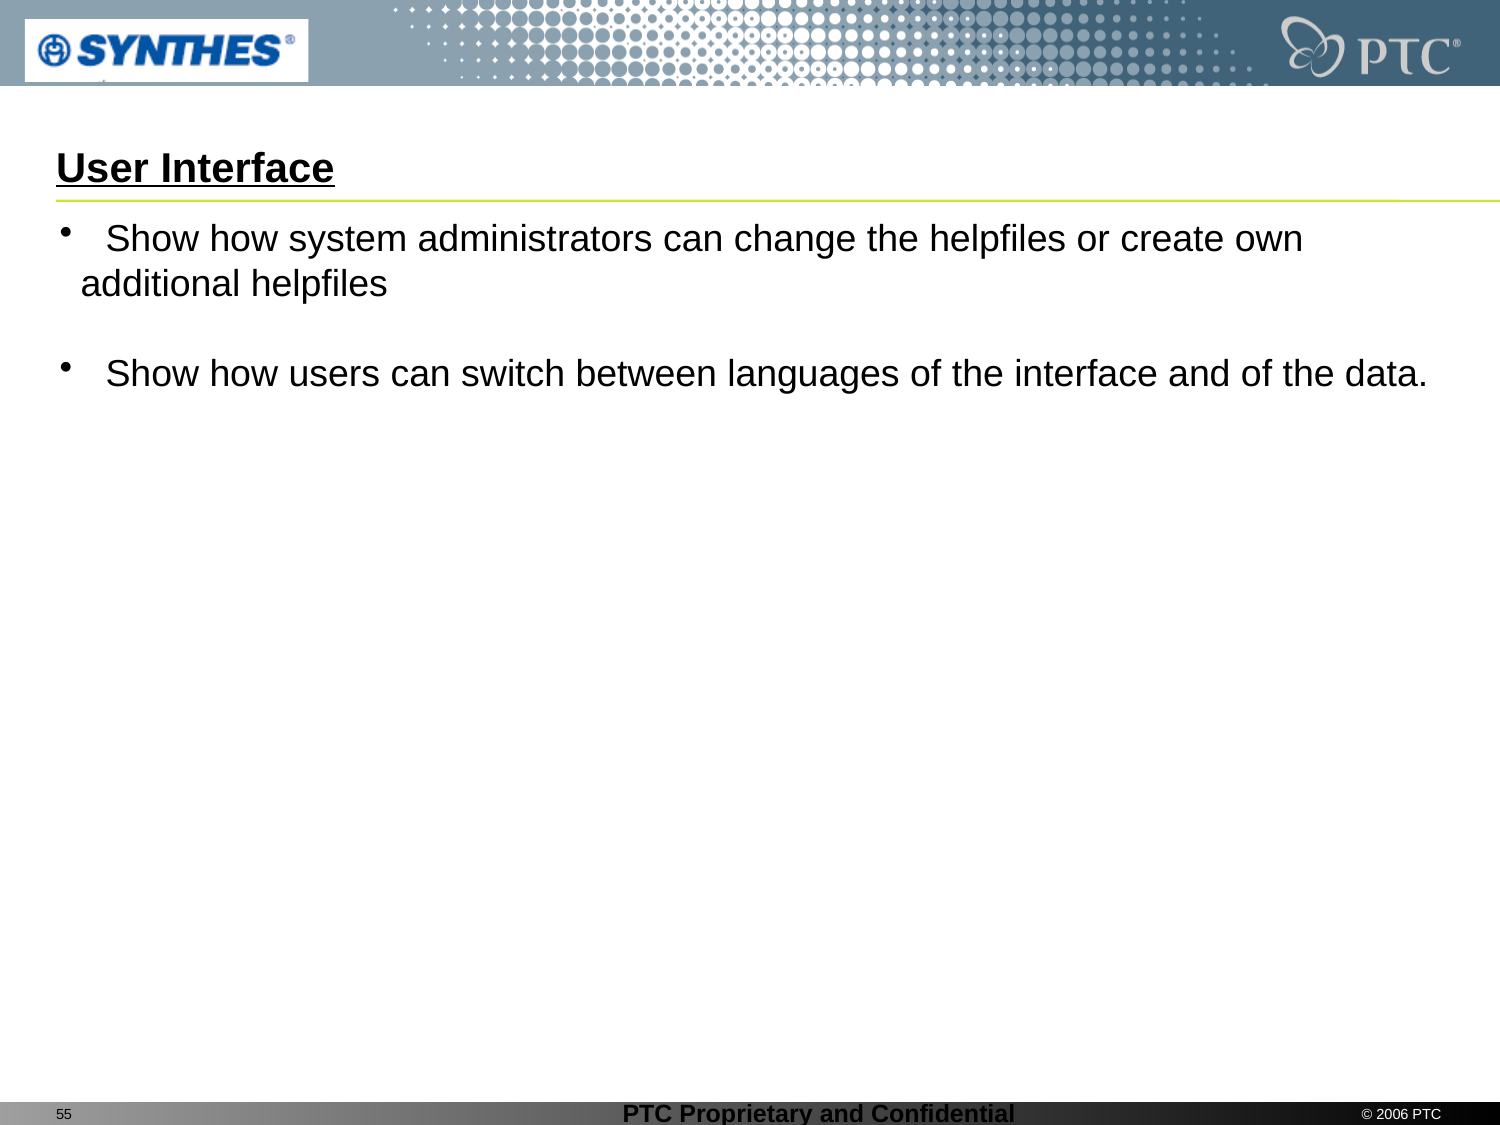

# User Interface
 Show how system administrators can change the helpfiles or create own
  additional helpfiles

 Show how users can switch between languages of the interface and of the data.
55
© 2006 PTC